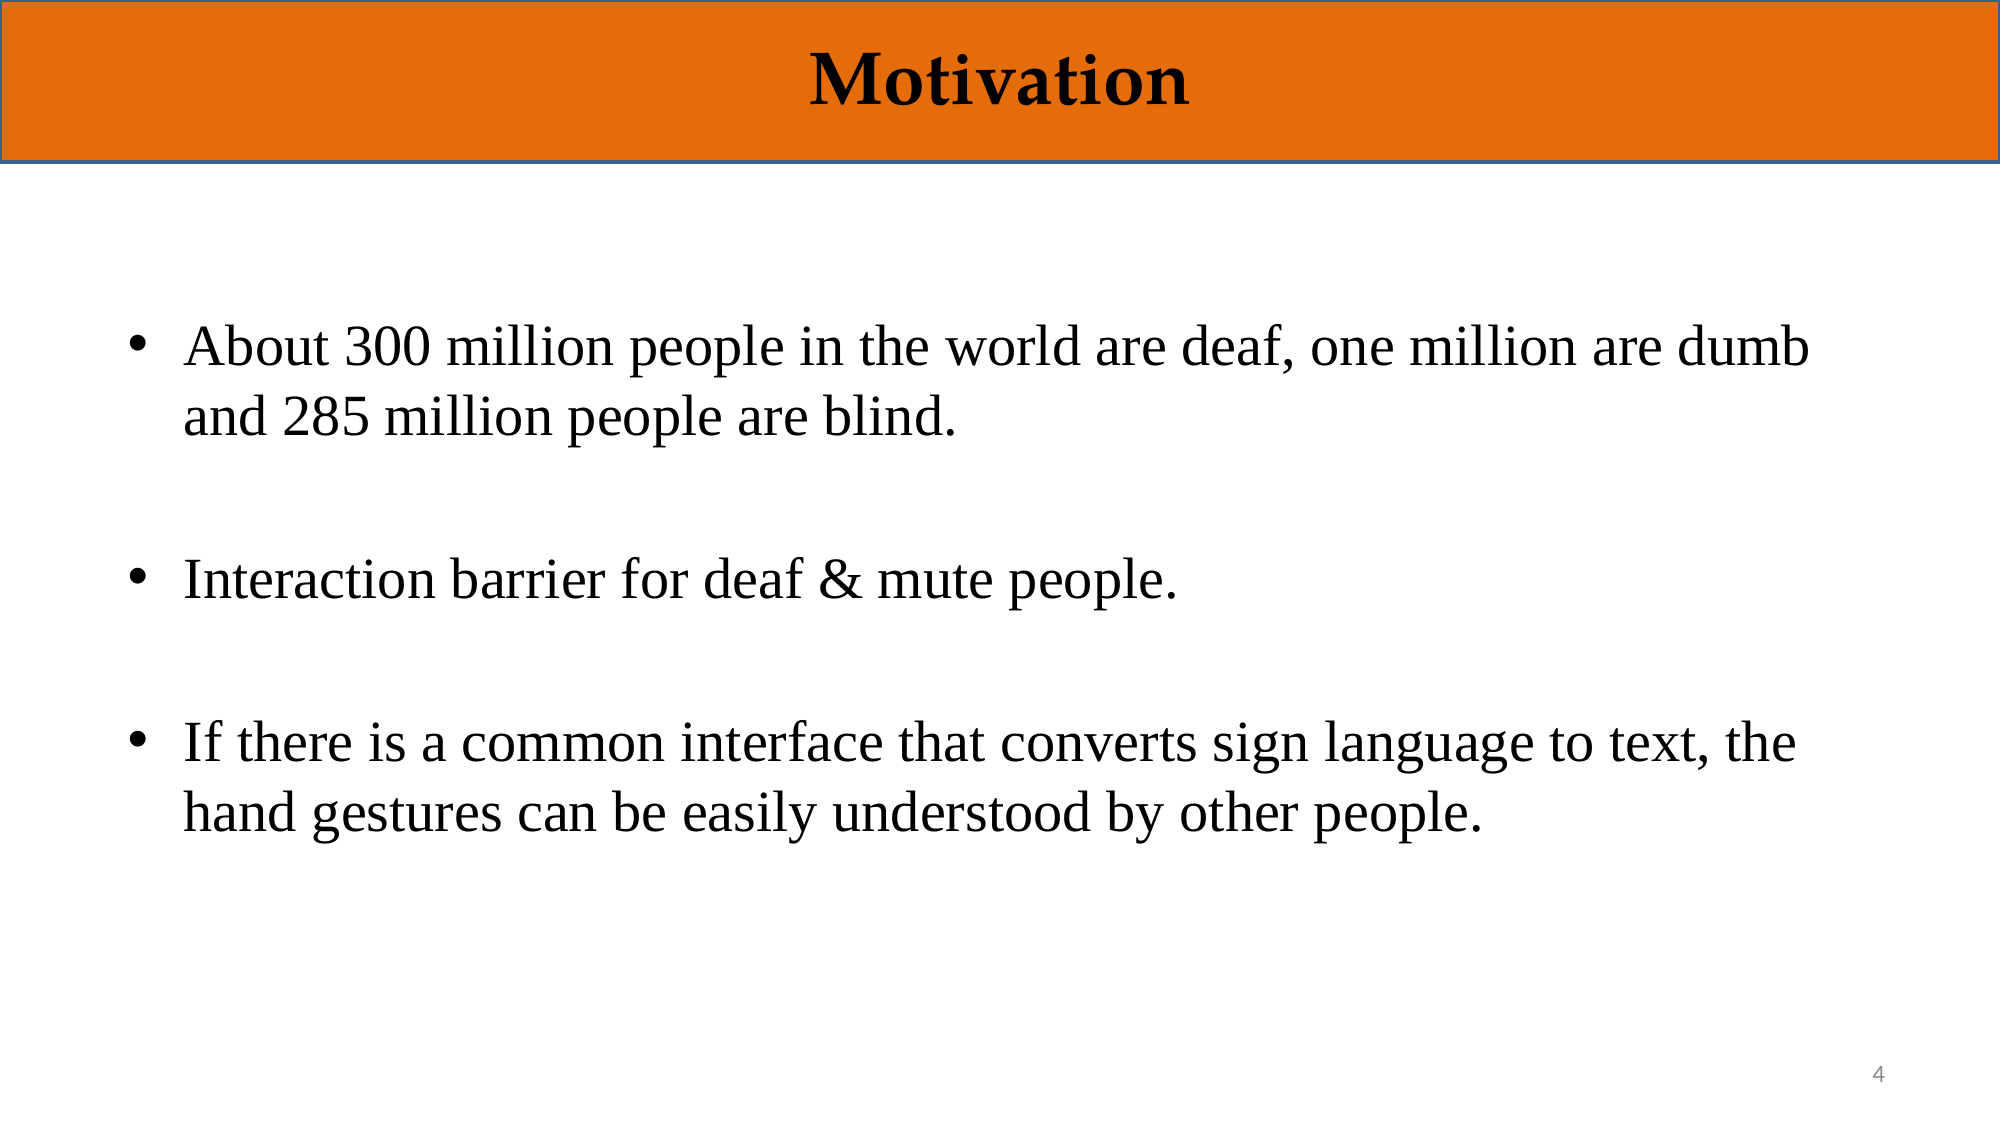

# Motivation
About 300 million people in the world are deaf, one million are dumb and 285 million people are blind.

Interaction barrier for deaf & mute people.

If there is a common interface that converts sign language to text, the hand gestures can be easily understood by other people.

4